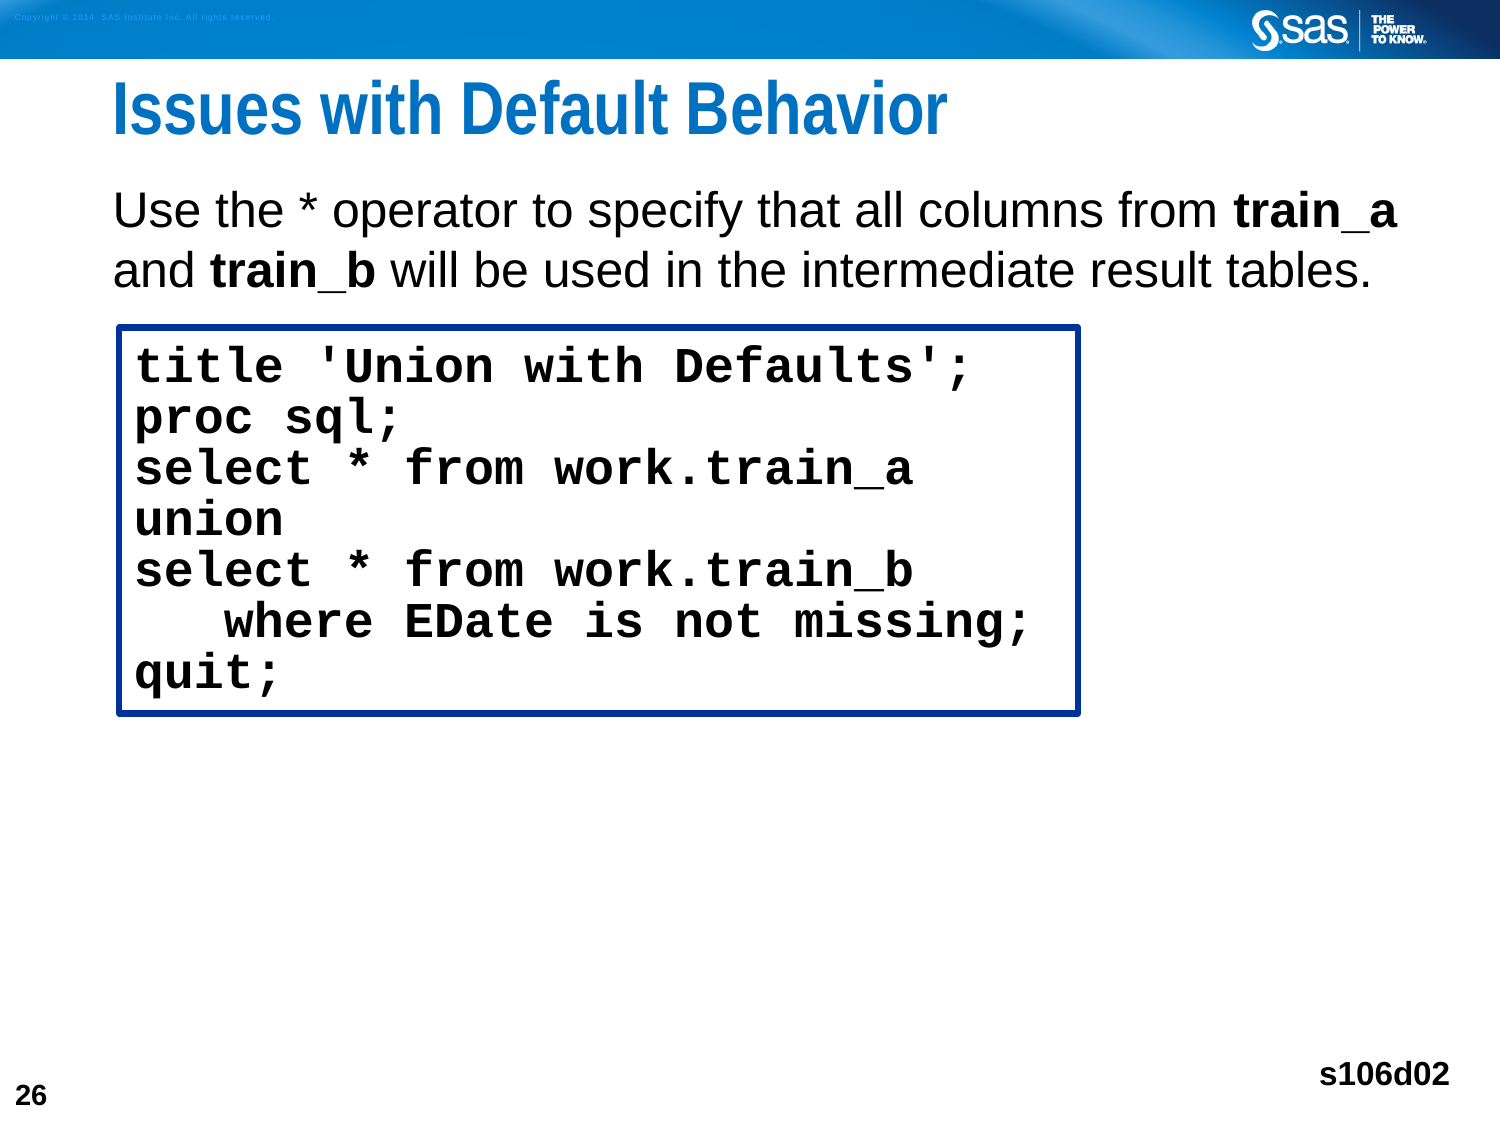

# Issues with Default Behavior
Use the * operator to specify that all columns from train_a and train_b will be used in the intermediate result tables.

title 'Union with Defaults';
proc sql;
select * from work.train_a
union
select * from work.train_b
   where EDate is not missing;
quit;
s106d02